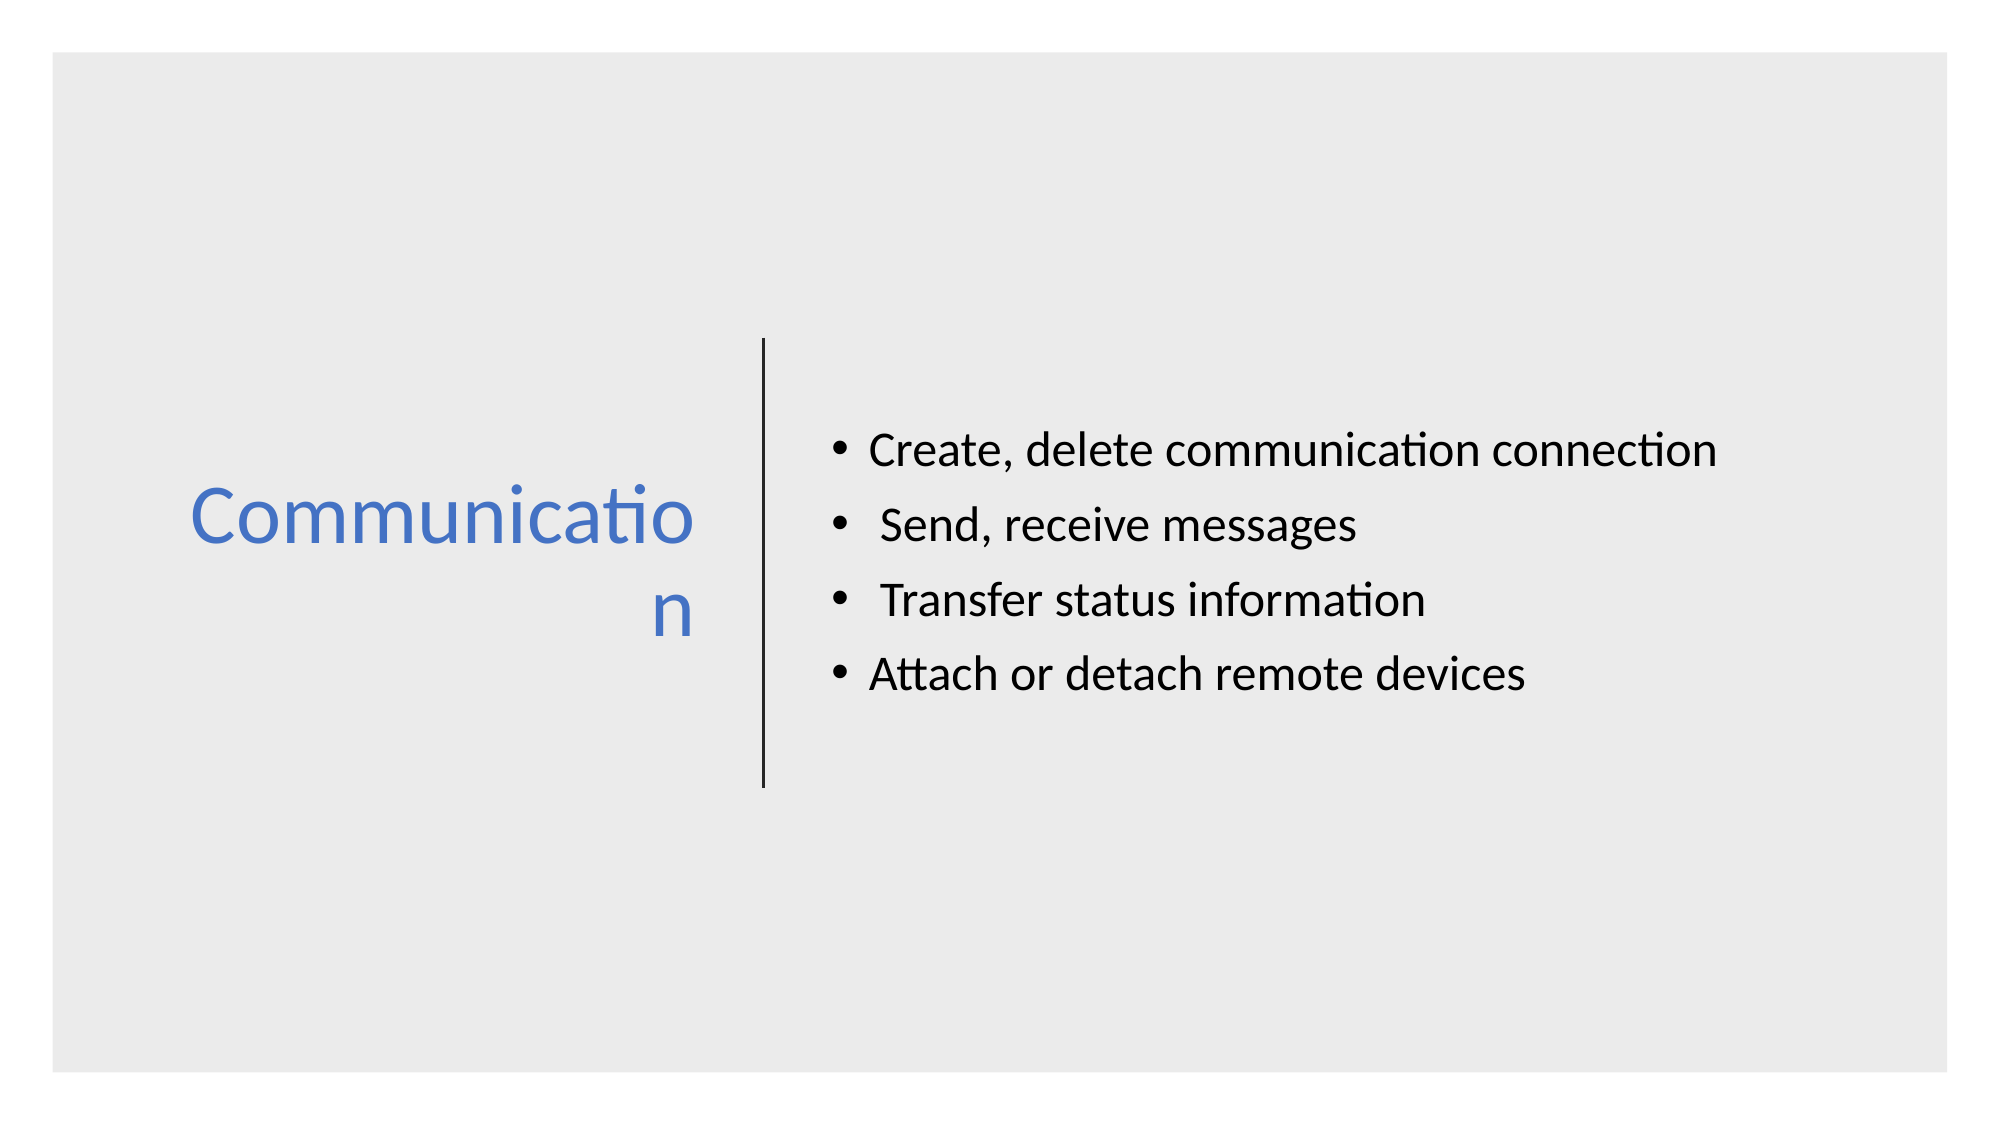

# Communication
Create, delete communication connection
 Send, receive messages
 Transfer status information
Attach or detach remote devices